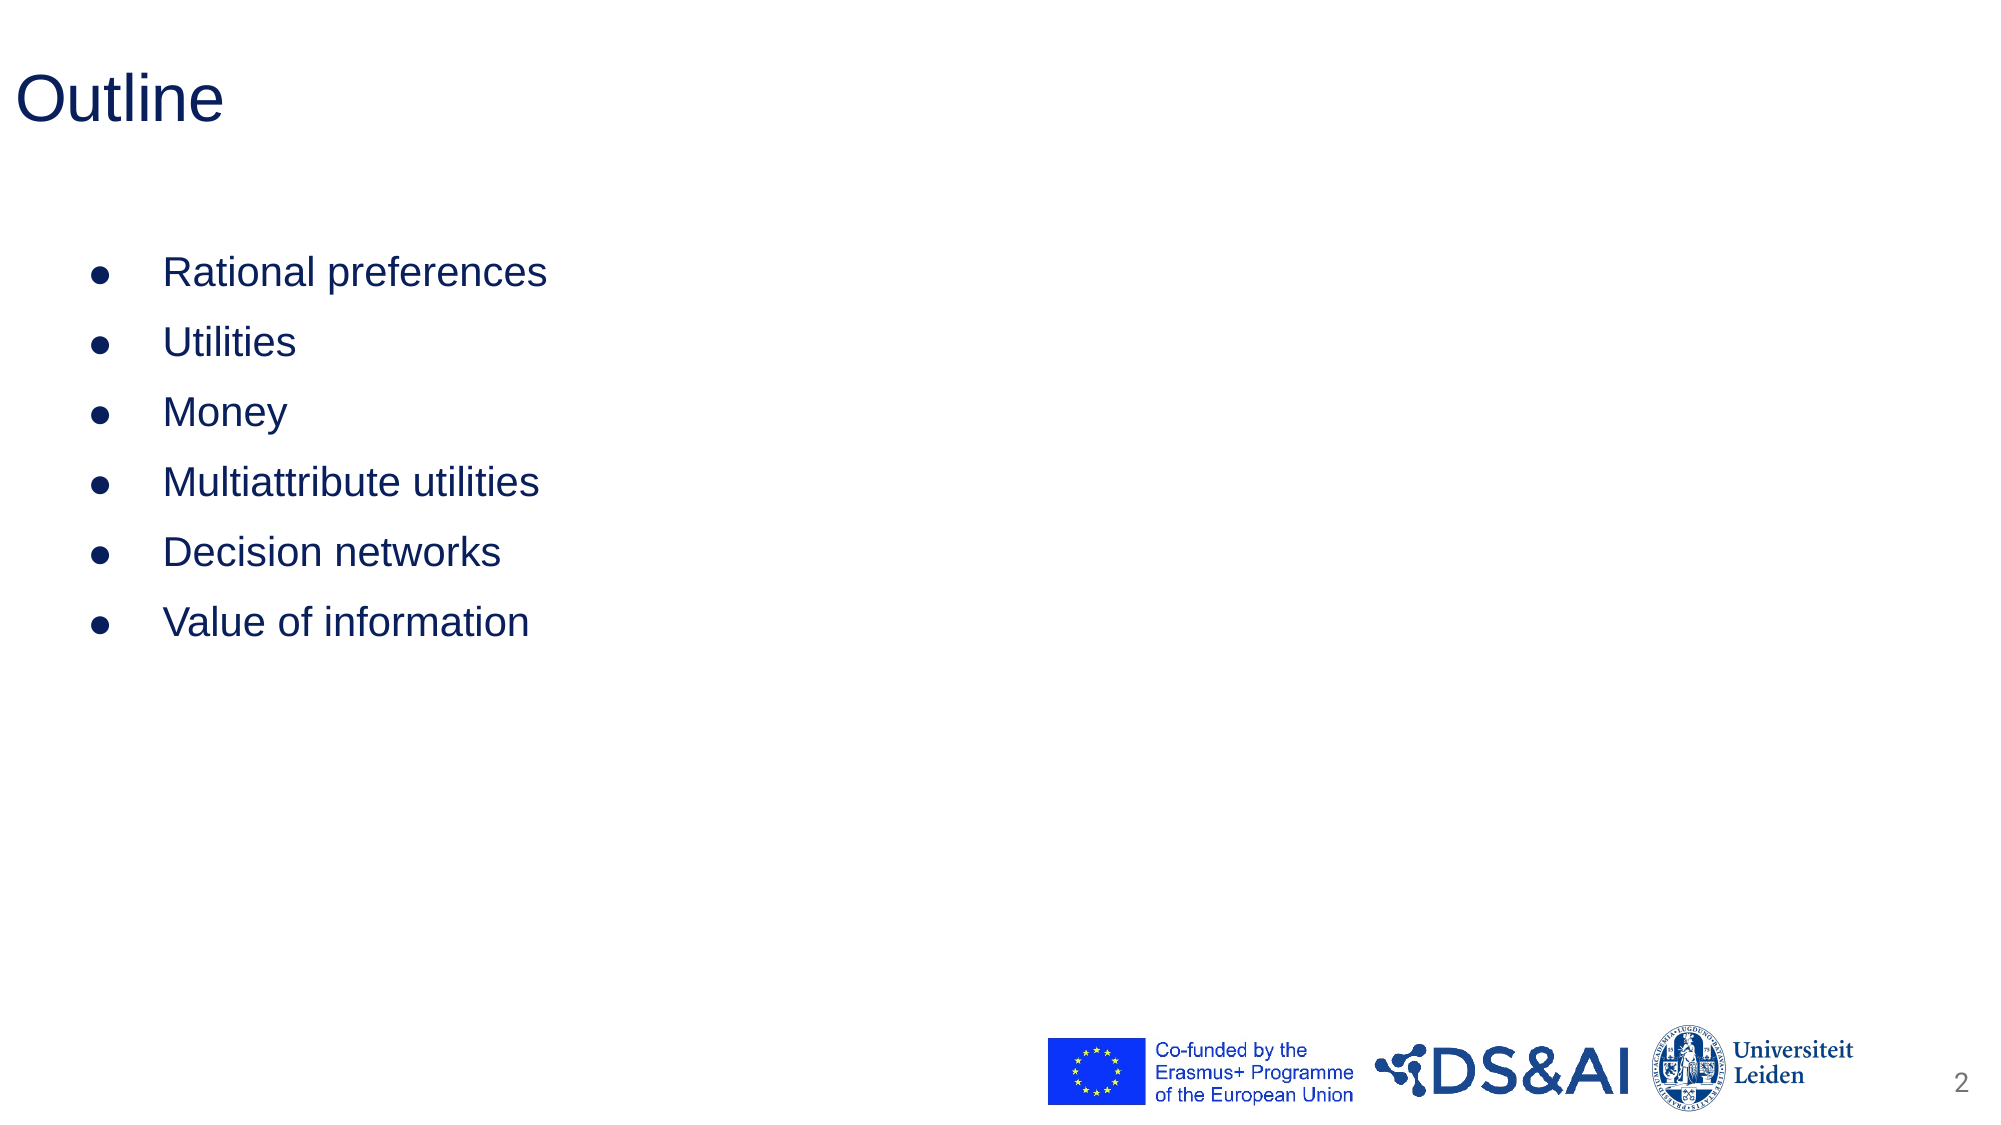

# Outline
Rational preferences
Utilities
Money
Multiattribute utilities
Decision networks
Value of information
2